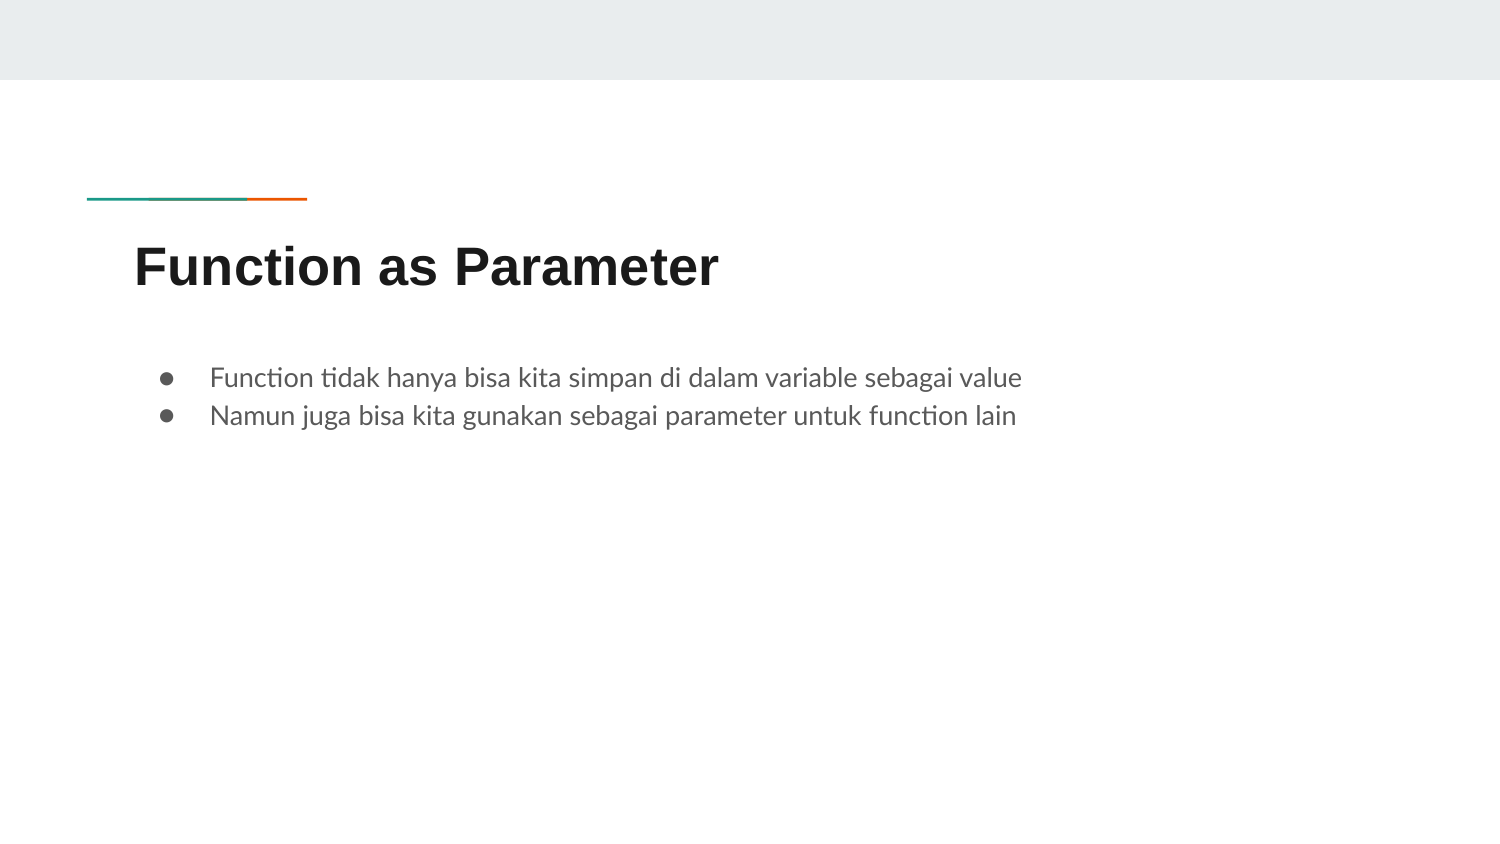

# Function as Parameter
Function tidak hanya bisa kita simpan di dalam variable sebagai value
Namun juga bisa kita gunakan sebagai parameter untuk function lain